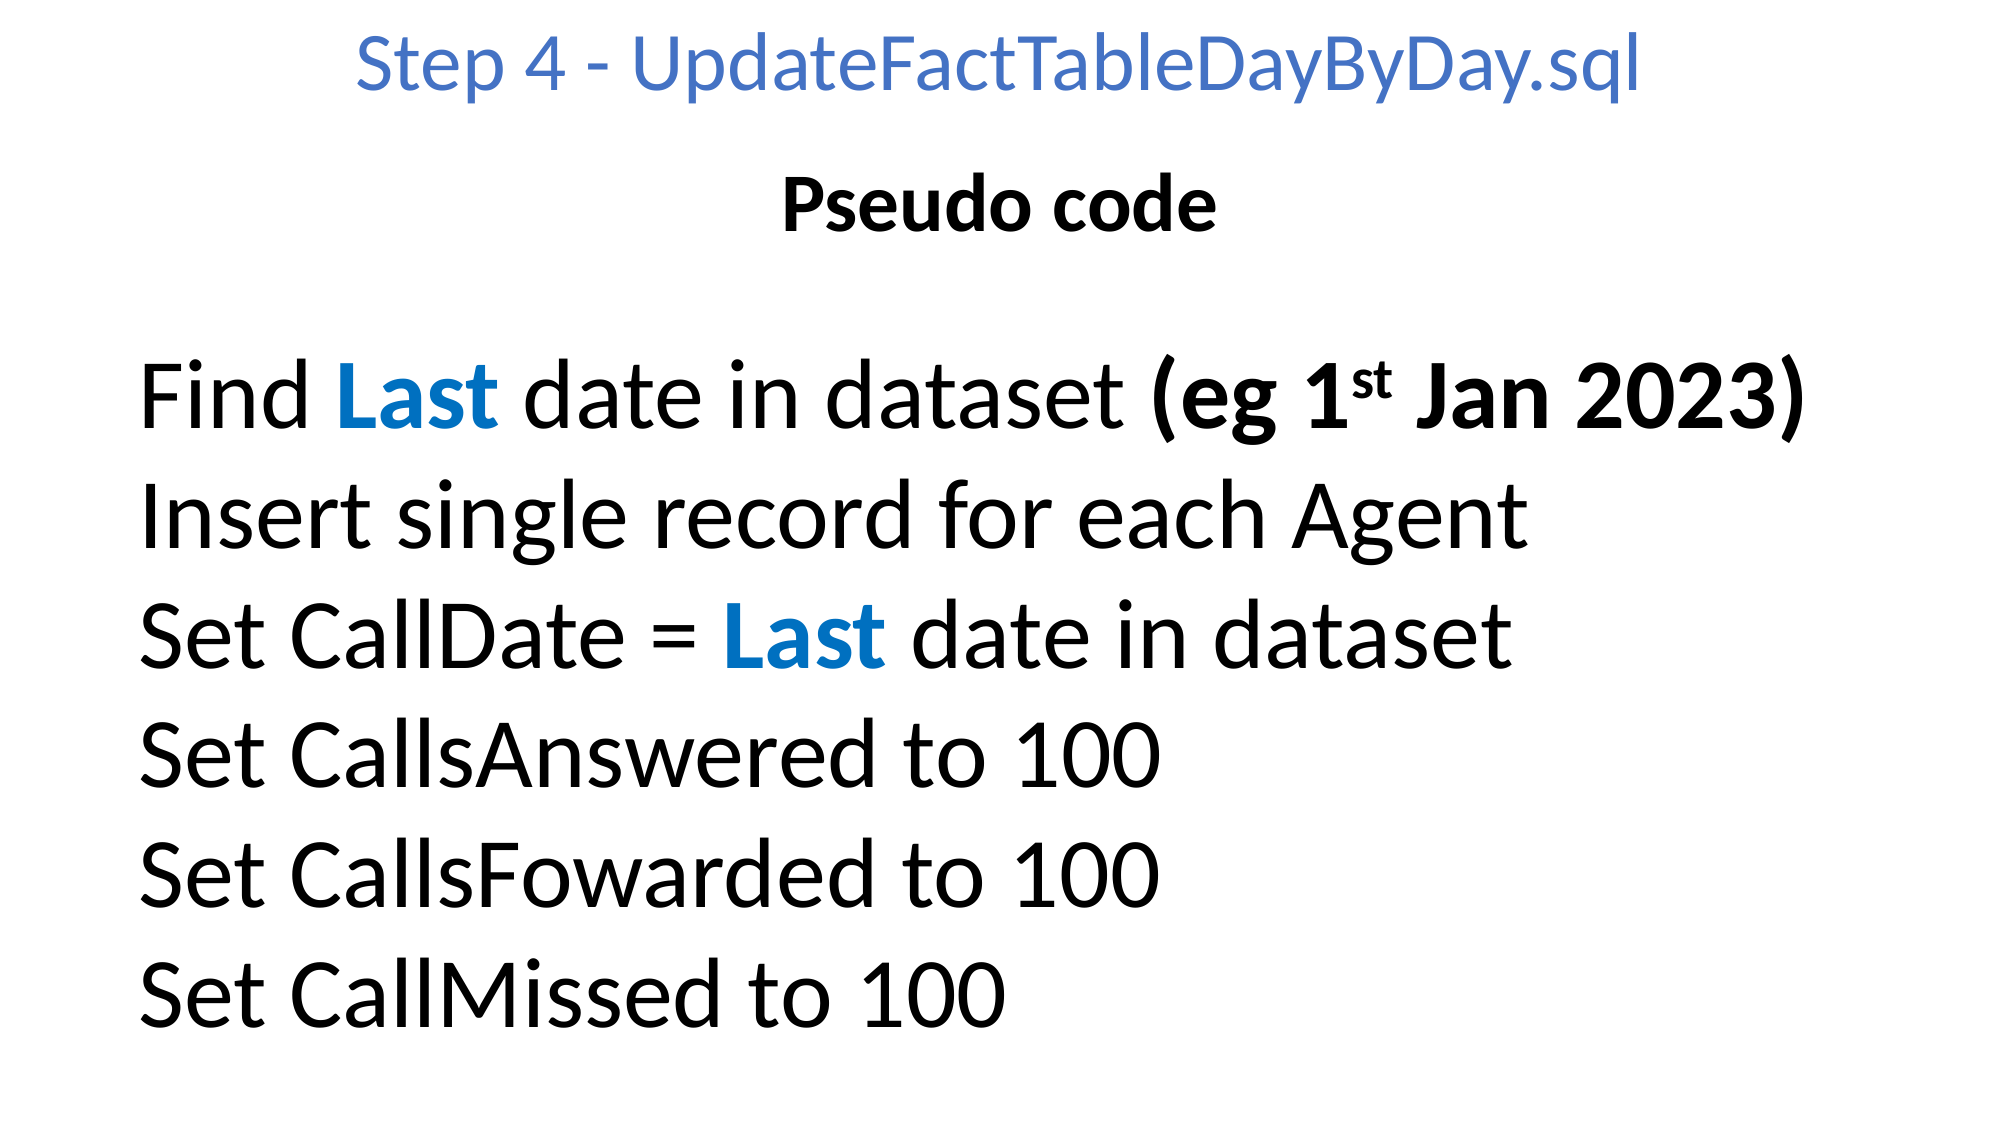

Step 4 - UpdateFactTableDayByDay.sql
Pseudo code

Find Last date in dataset (eg 1st Jan 2023)
Insert single record for each Agent
Set CallDate = Last date in dataset
Set CallsAnswered to 100
Set CallsFowarded to 100
Set CallMissed to 100